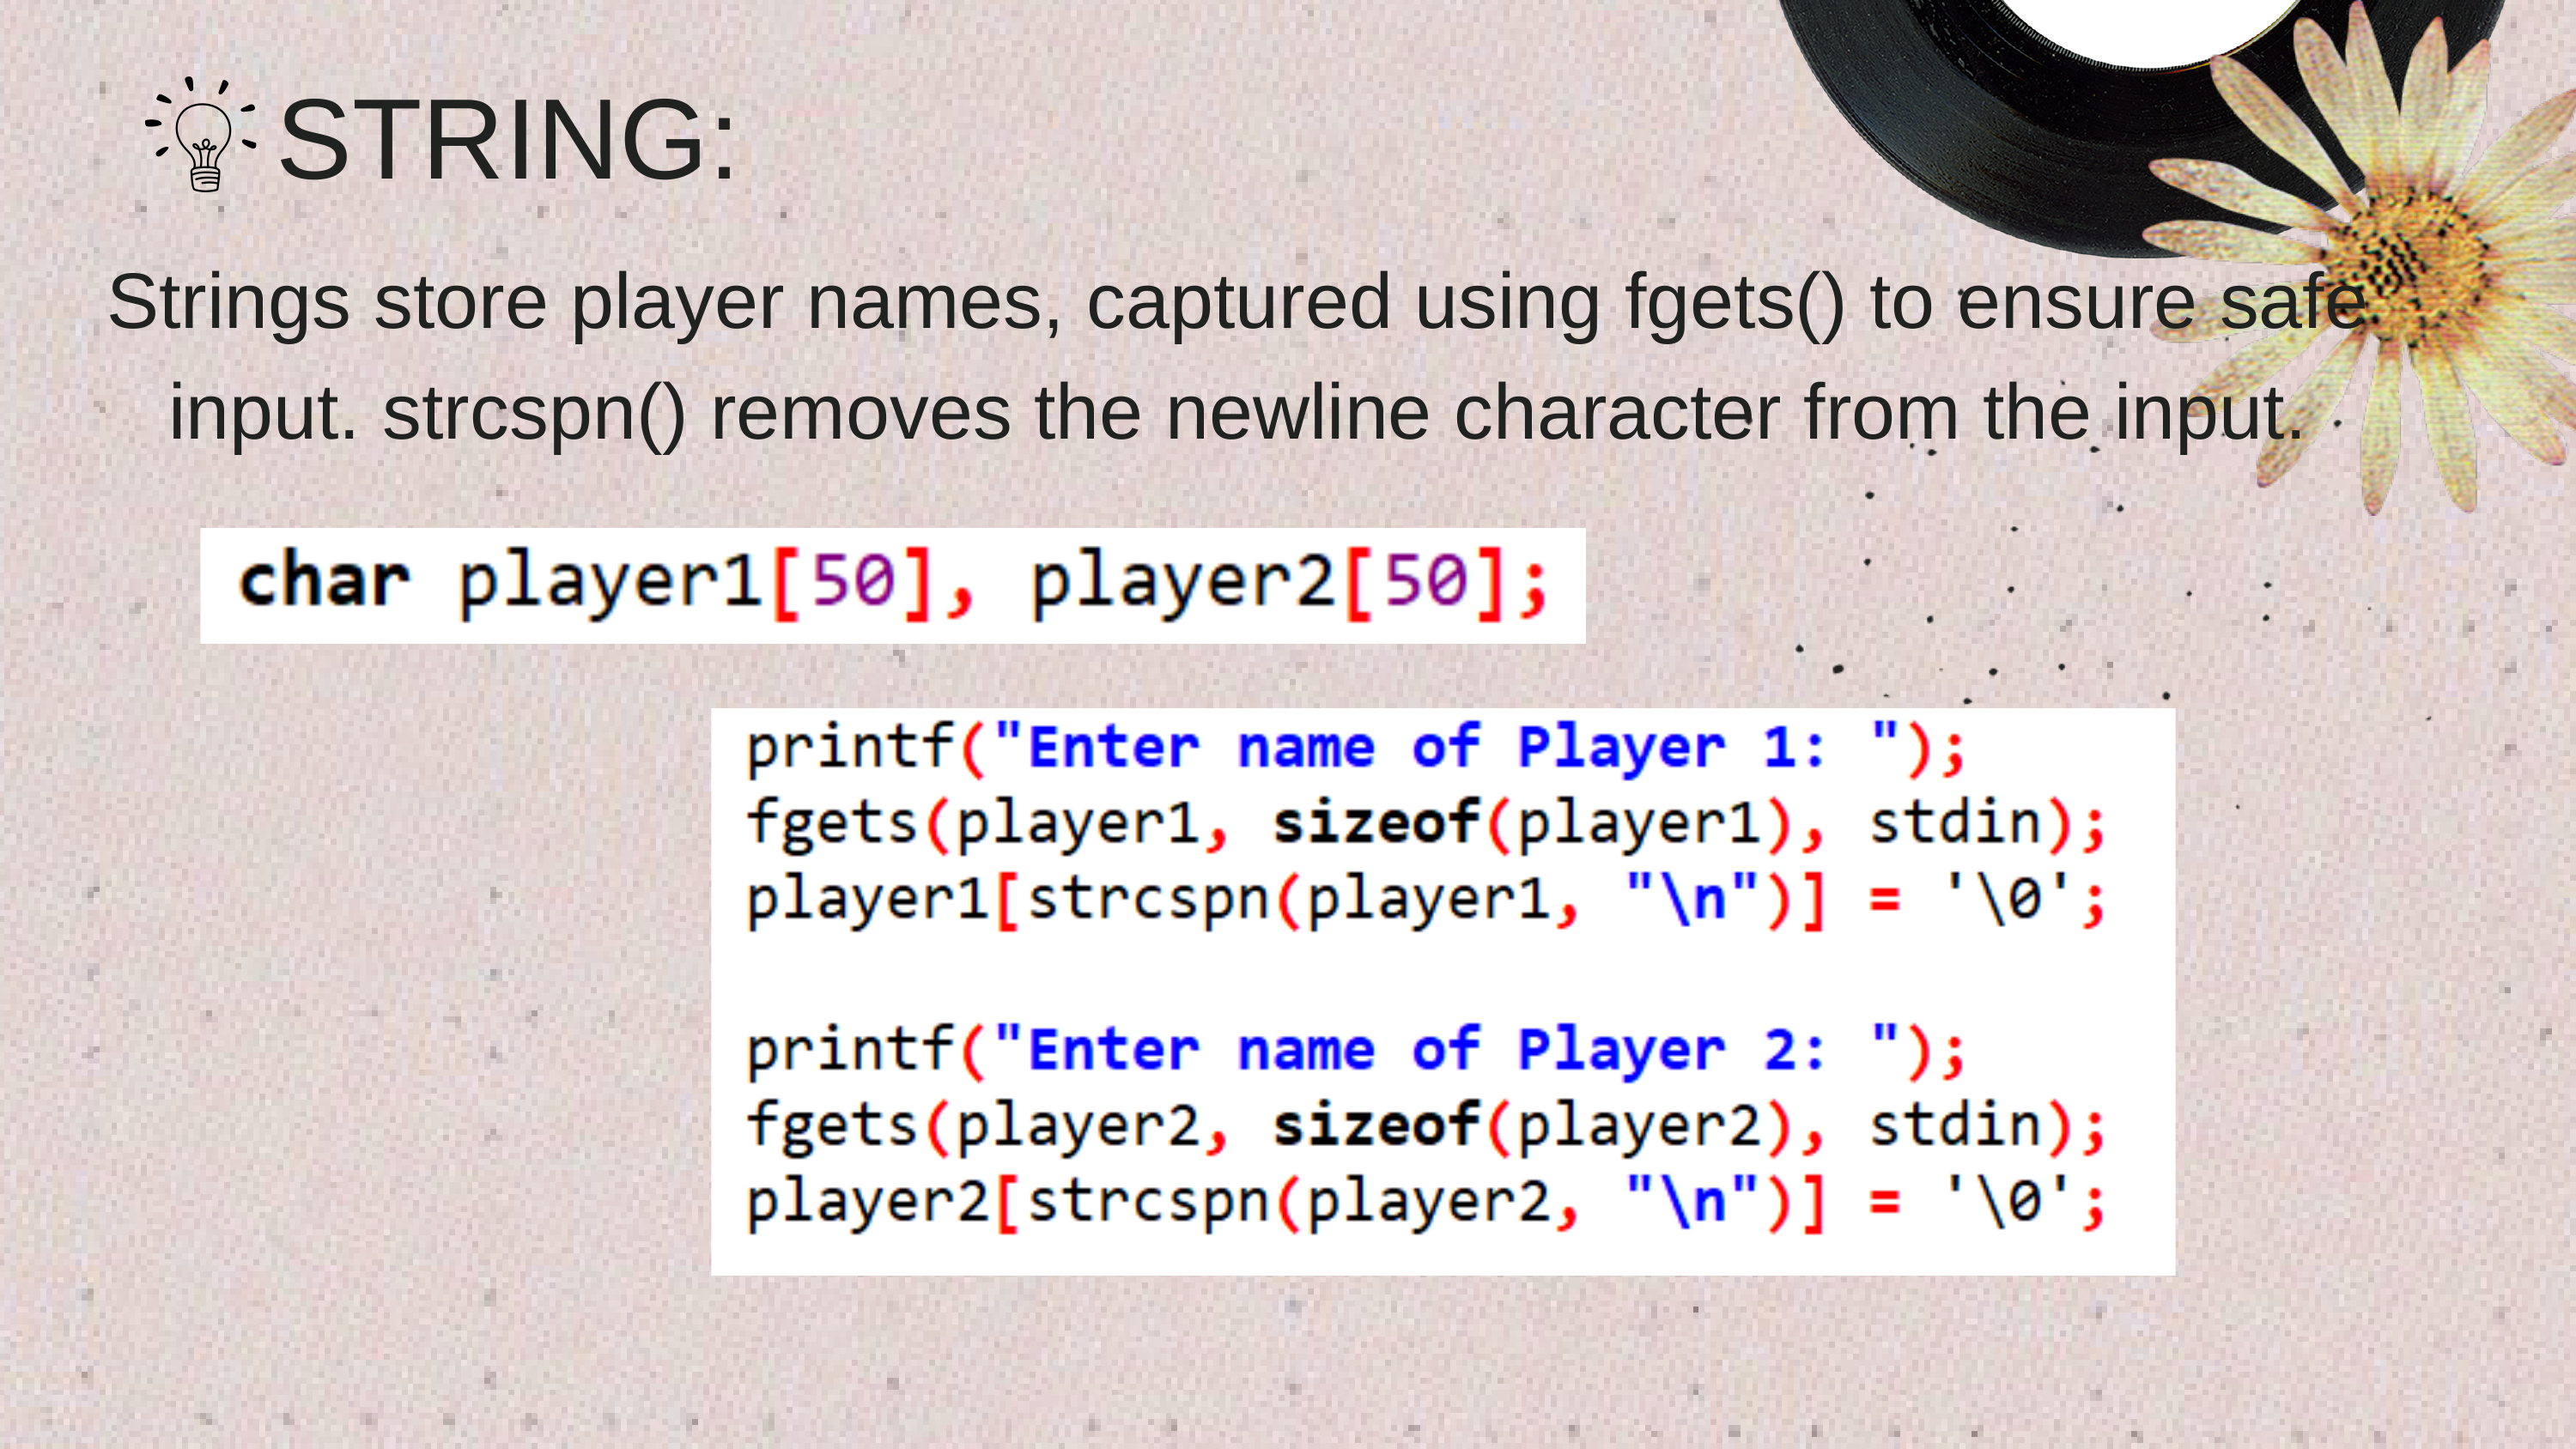

STRING:

Strings store player names, captured using fgets() to ensure safe input. strcspn() removes the newline character from the input.